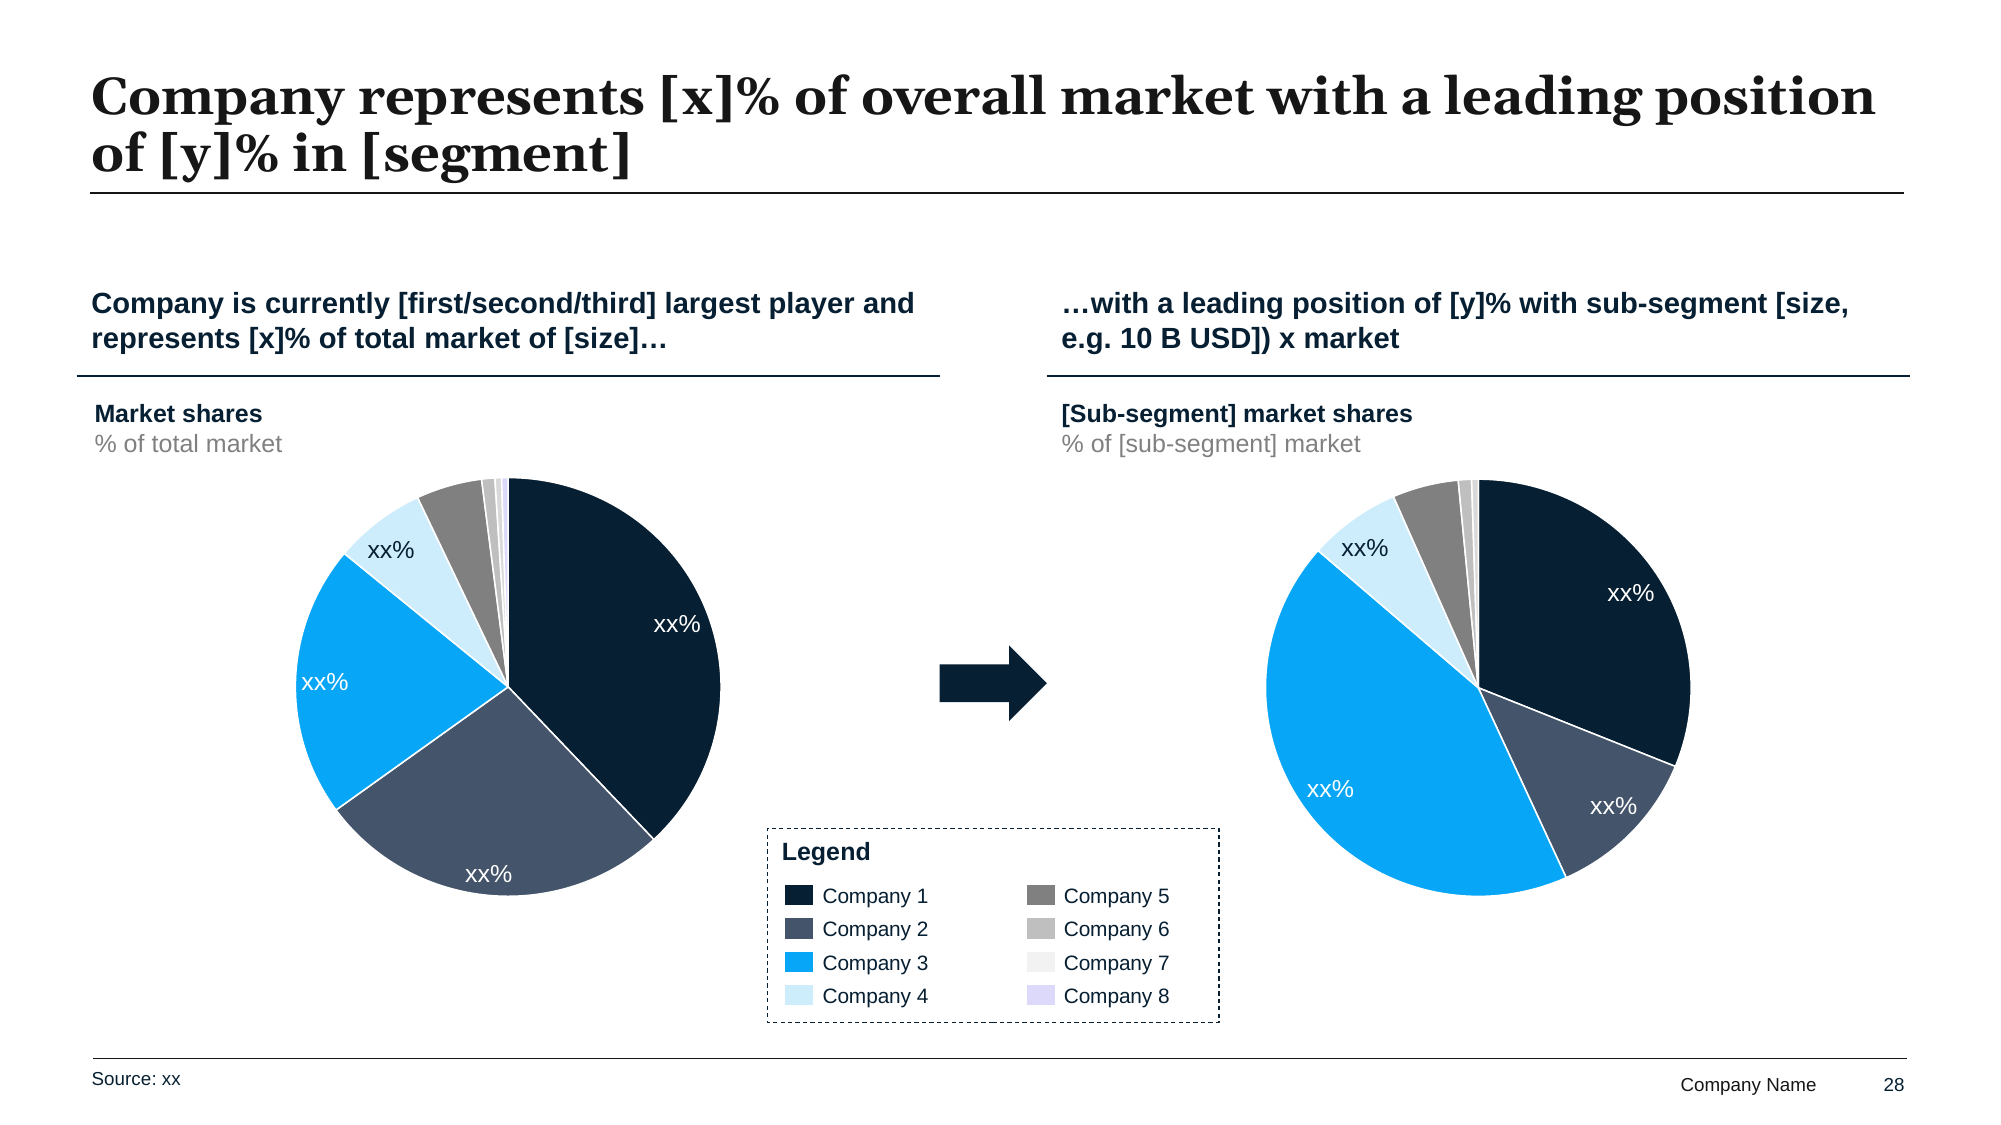

# Company represents [x]% of overall market with a leading position of [y]% in [segment]
Company is currently [first/second/third] largest player and represents [x]% of total market of [size]…
…with a leading position of [y]% with sub-segment [size, e.g. 10 B USD]) x market
Market shares
% of total market
[Sub-segment] market shares
% of [sub-segment] market

### Chart

| Category |  |
|---|---|

### Chart

| Category |  |
|---|---|
Legend
Company 1
Company 5

Company 2
Company 6

Company 3
Company 7

Company 4
Company 8

Source: xx
28